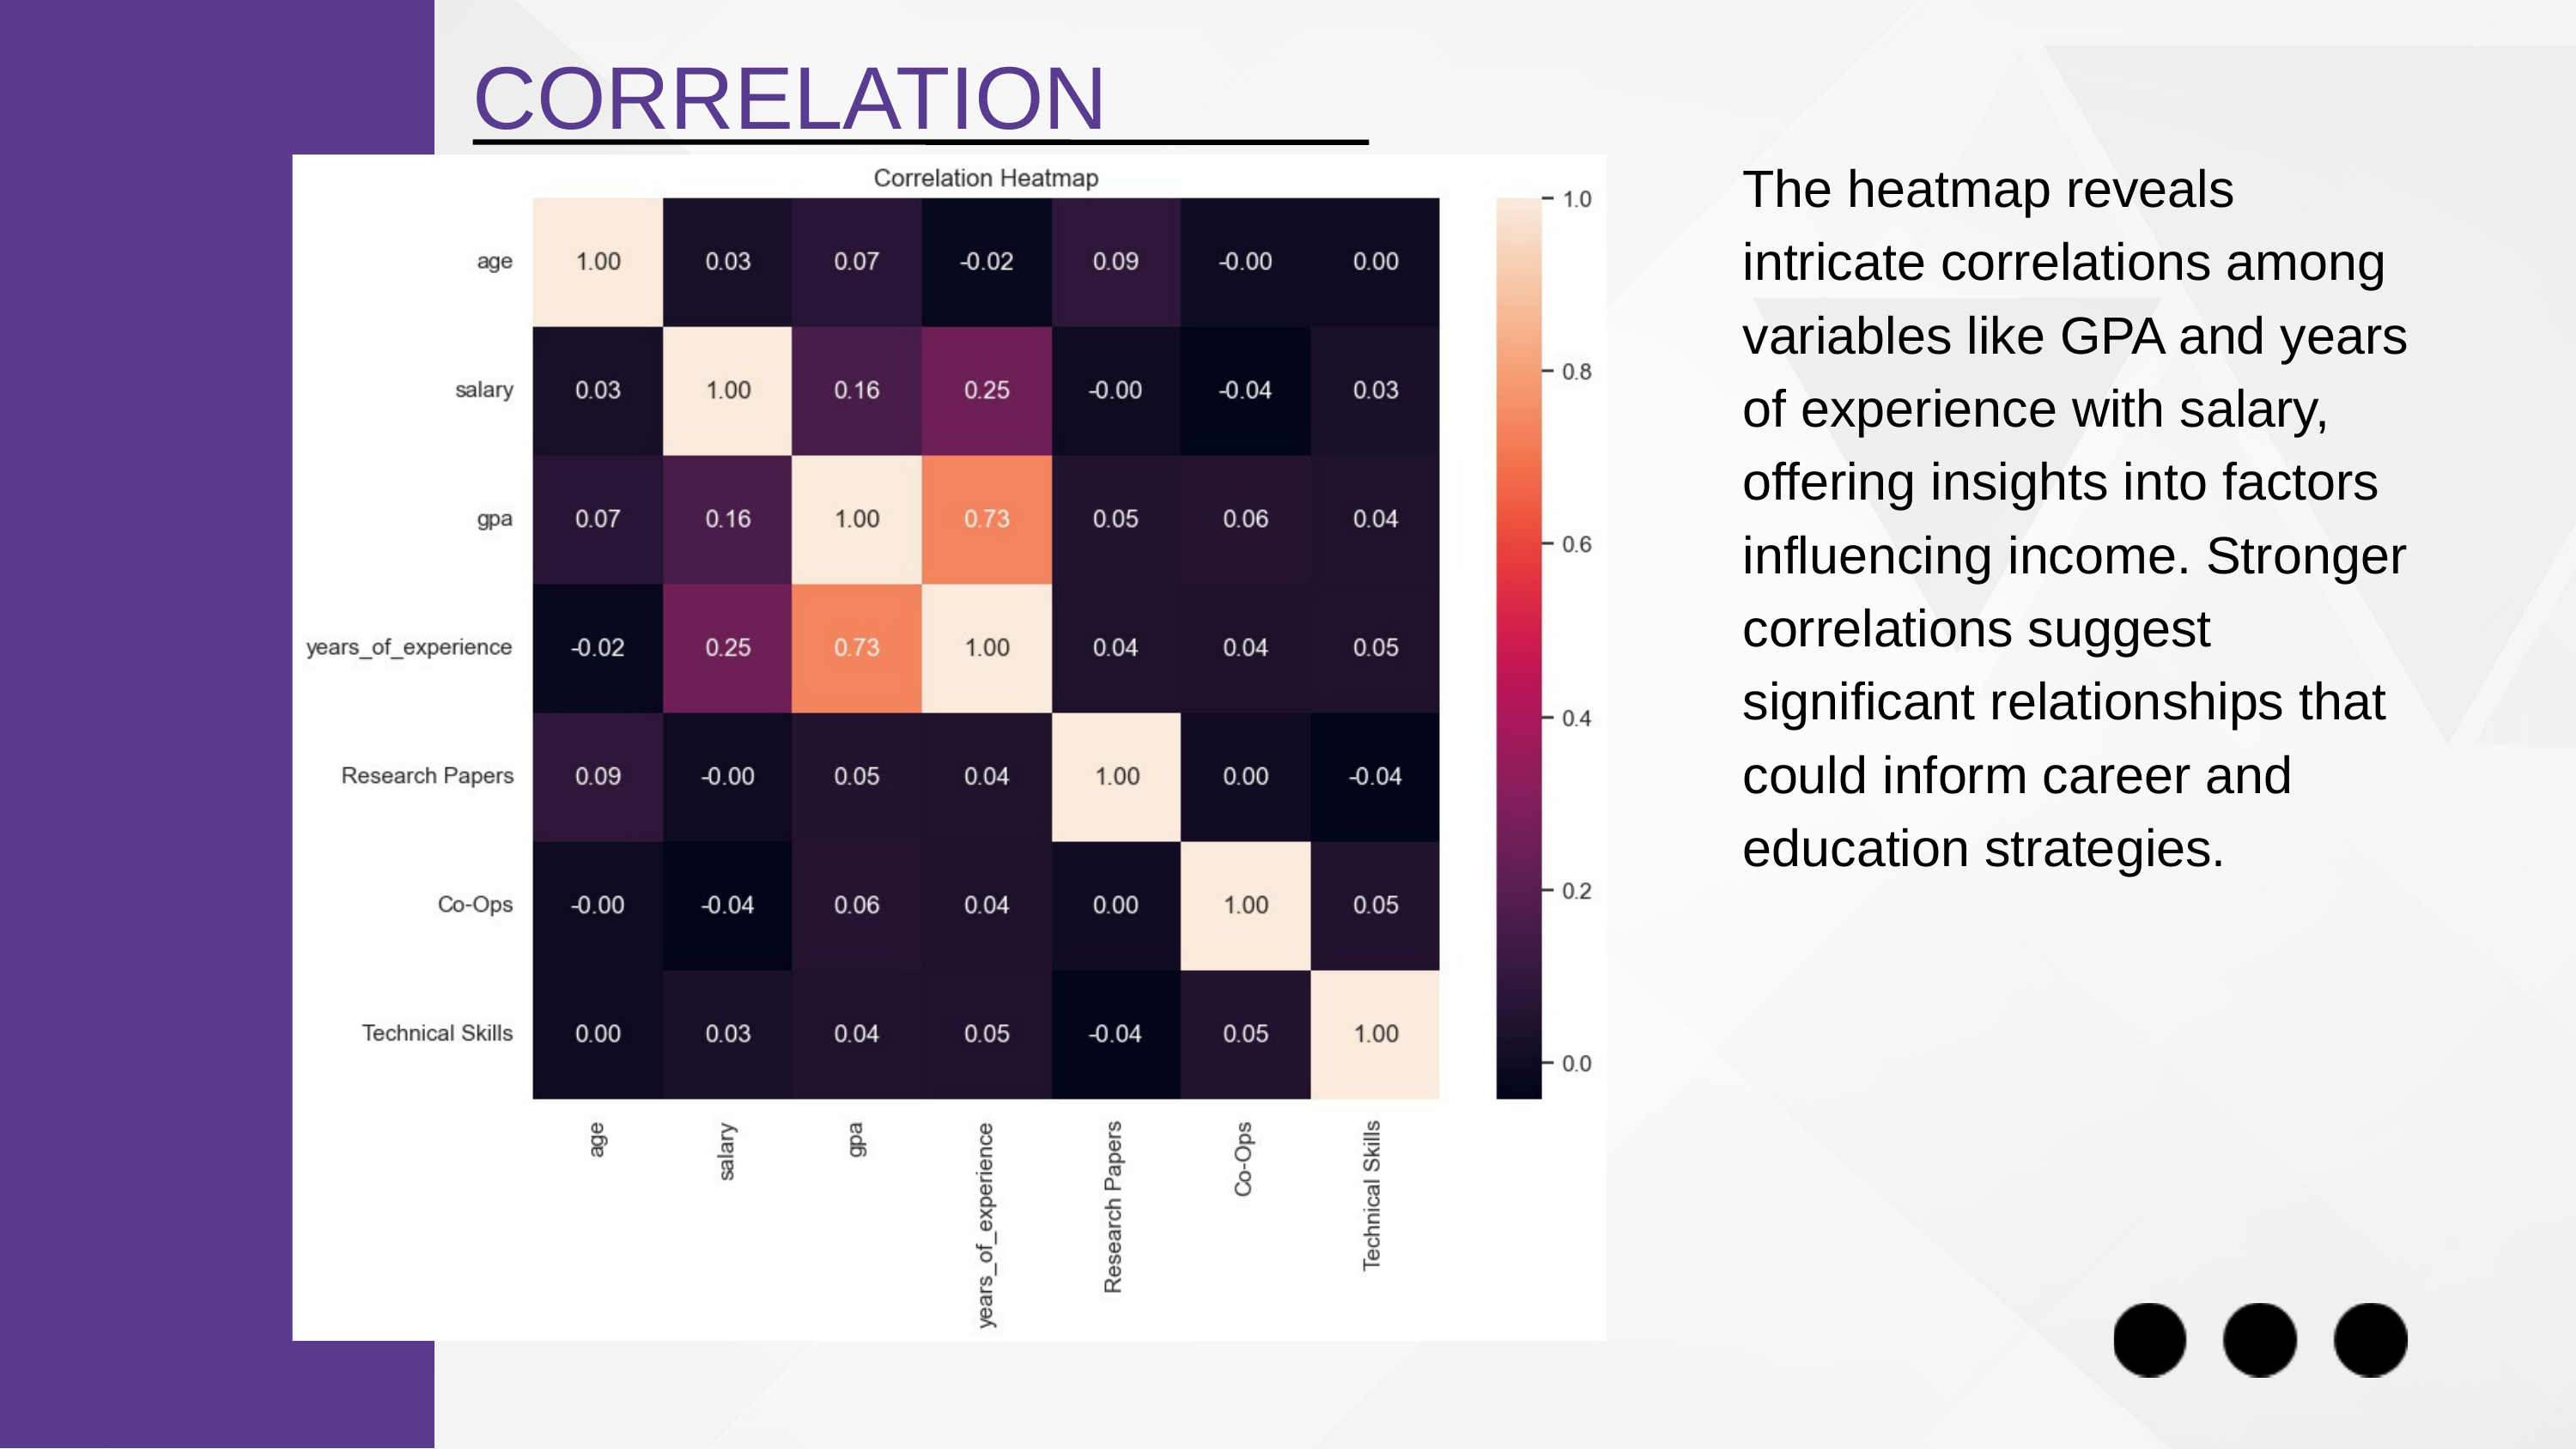

CORRELATION

The heatmap reveals intricate correlations among variables like GPA and years of experience with salary, offering insights into factors influencing income. Stronger correlations suggest significant relationships that could inform career and education strategies.